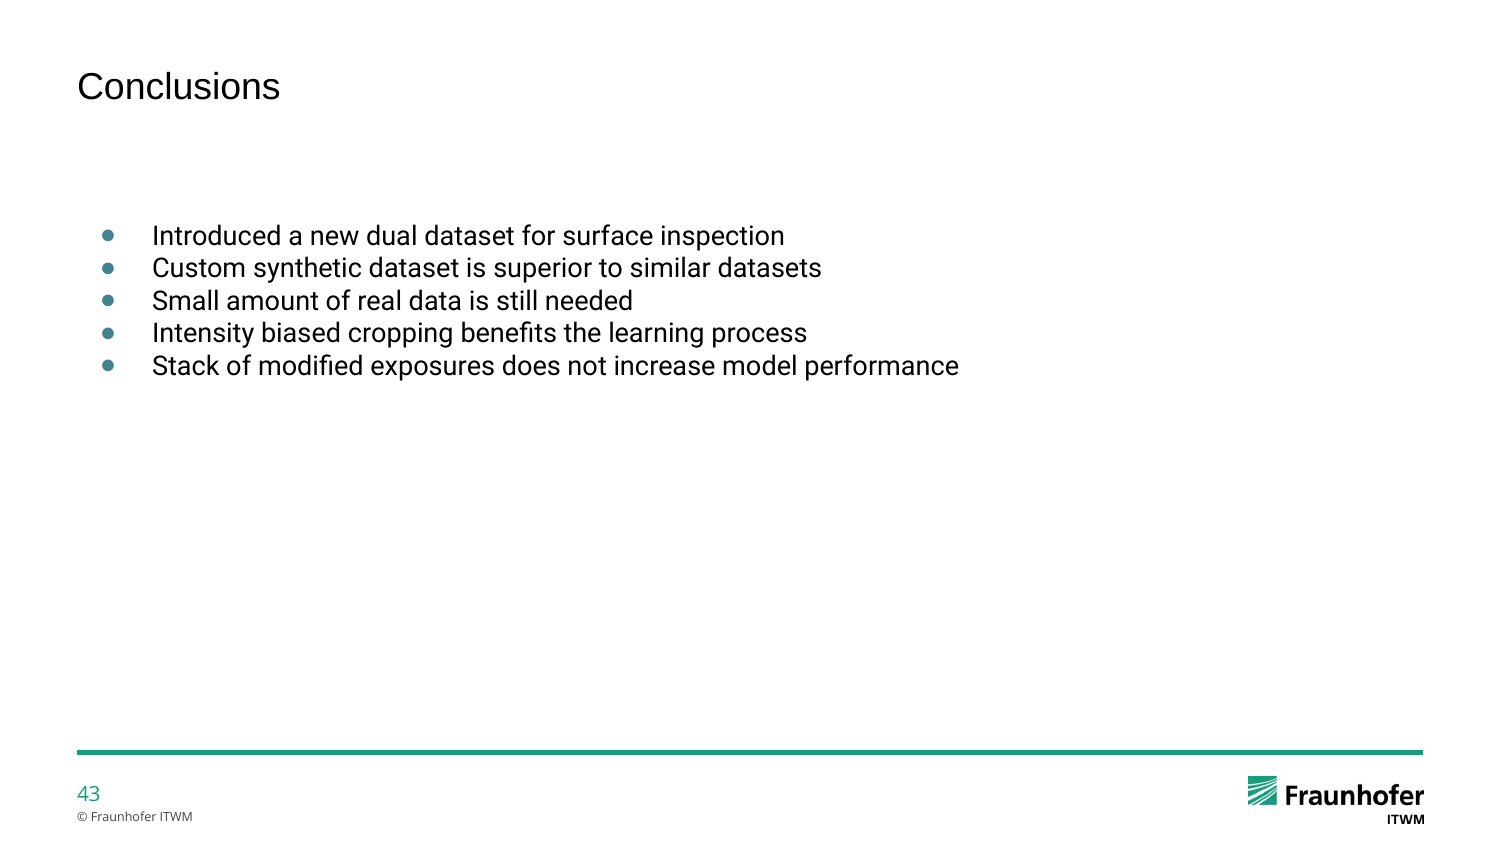

# Conclusions
Introduced a new dual dataset for surface inspection
Custom synthetic dataset is superior to similar datasets
Small amount of real data is still needed
Intensity biased cropping benefits the learning process
Stack of modified exposures does not increase model performance